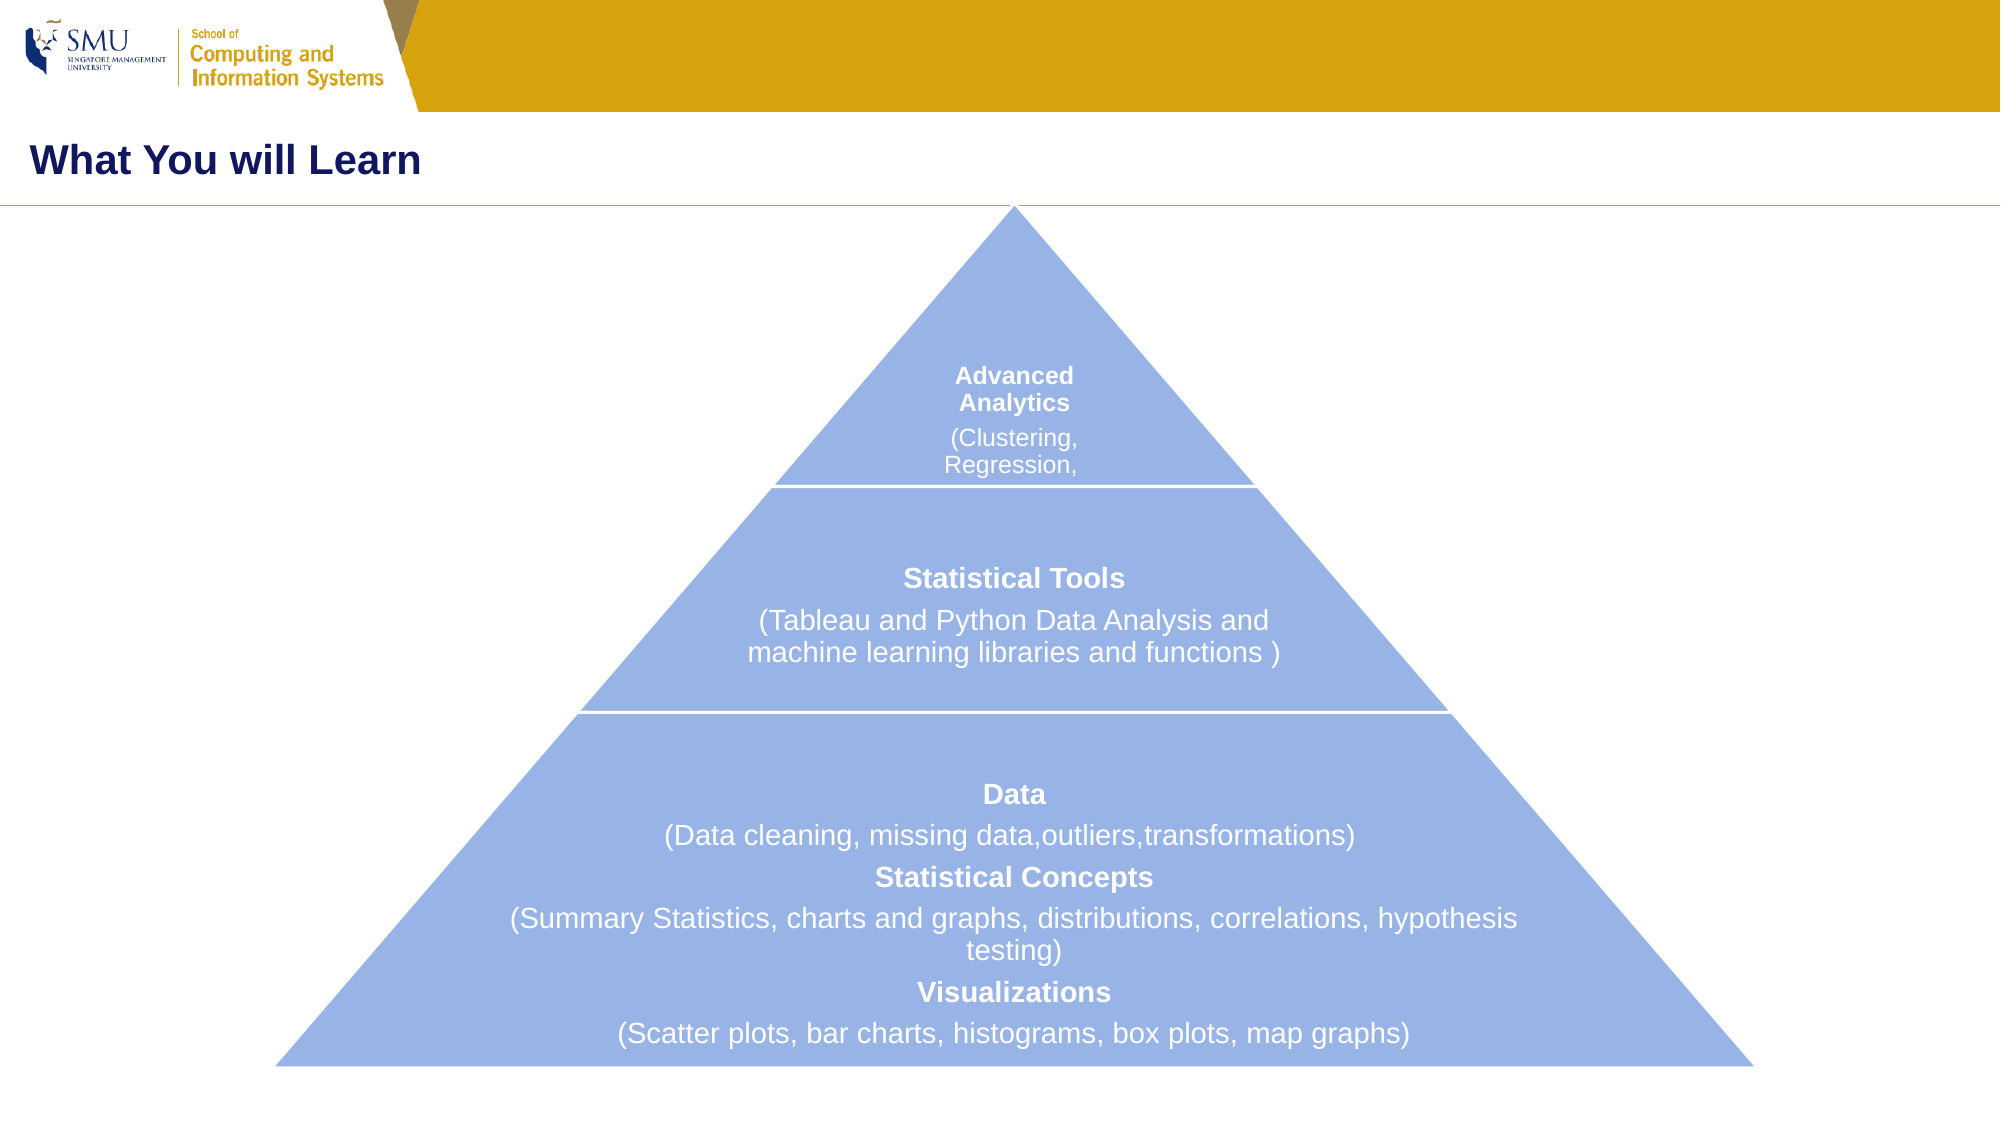

What You will Learn

Advanced Analytics
(Clustering, Regression,
Classification, Association Mining)
Statistical Tools
(Tableau and Python Data Analysis and machine learning libraries and functions )
Data
(Data cleaning, missing data,outliers,transformations)
Statistical Concepts
(Summary Statistics, charts and graphs, distributions, correlations, hypothesis testing)
Visualizations
(Scatter plots, bar charts, histograms, box plots, map graphs)